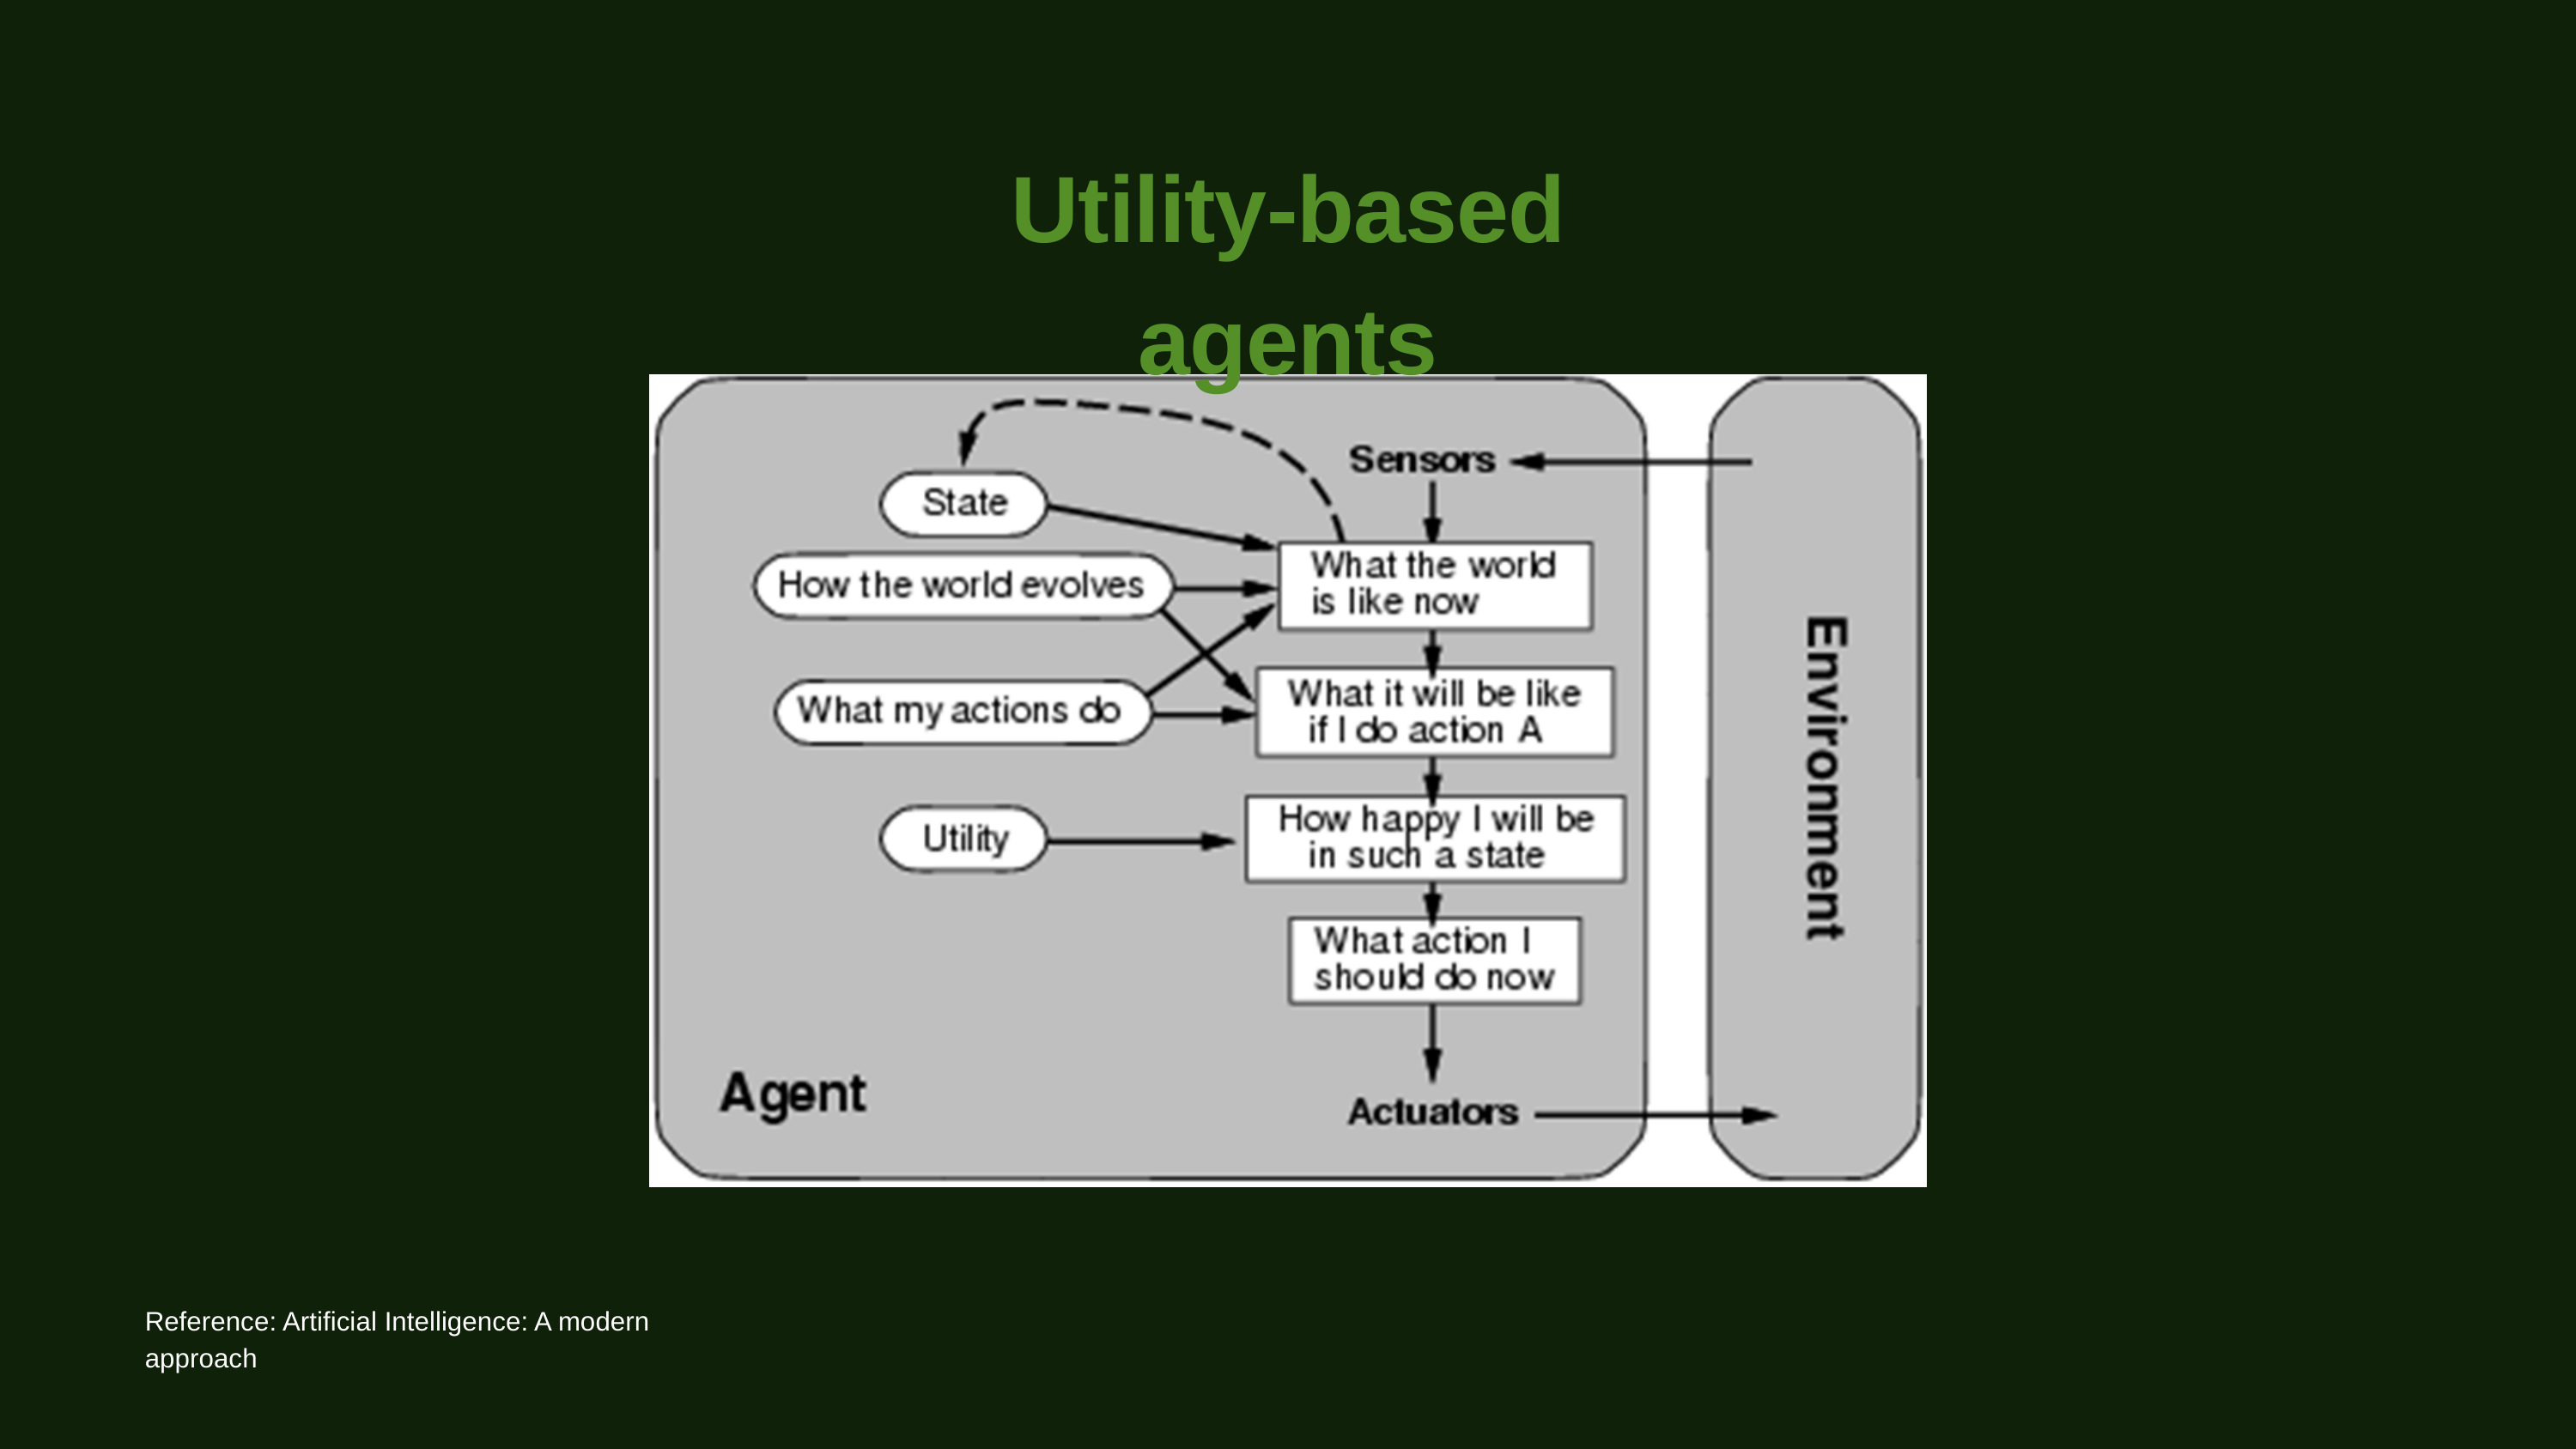

Utility-based agents

Reference: Artificial Intelligence: A modern approach